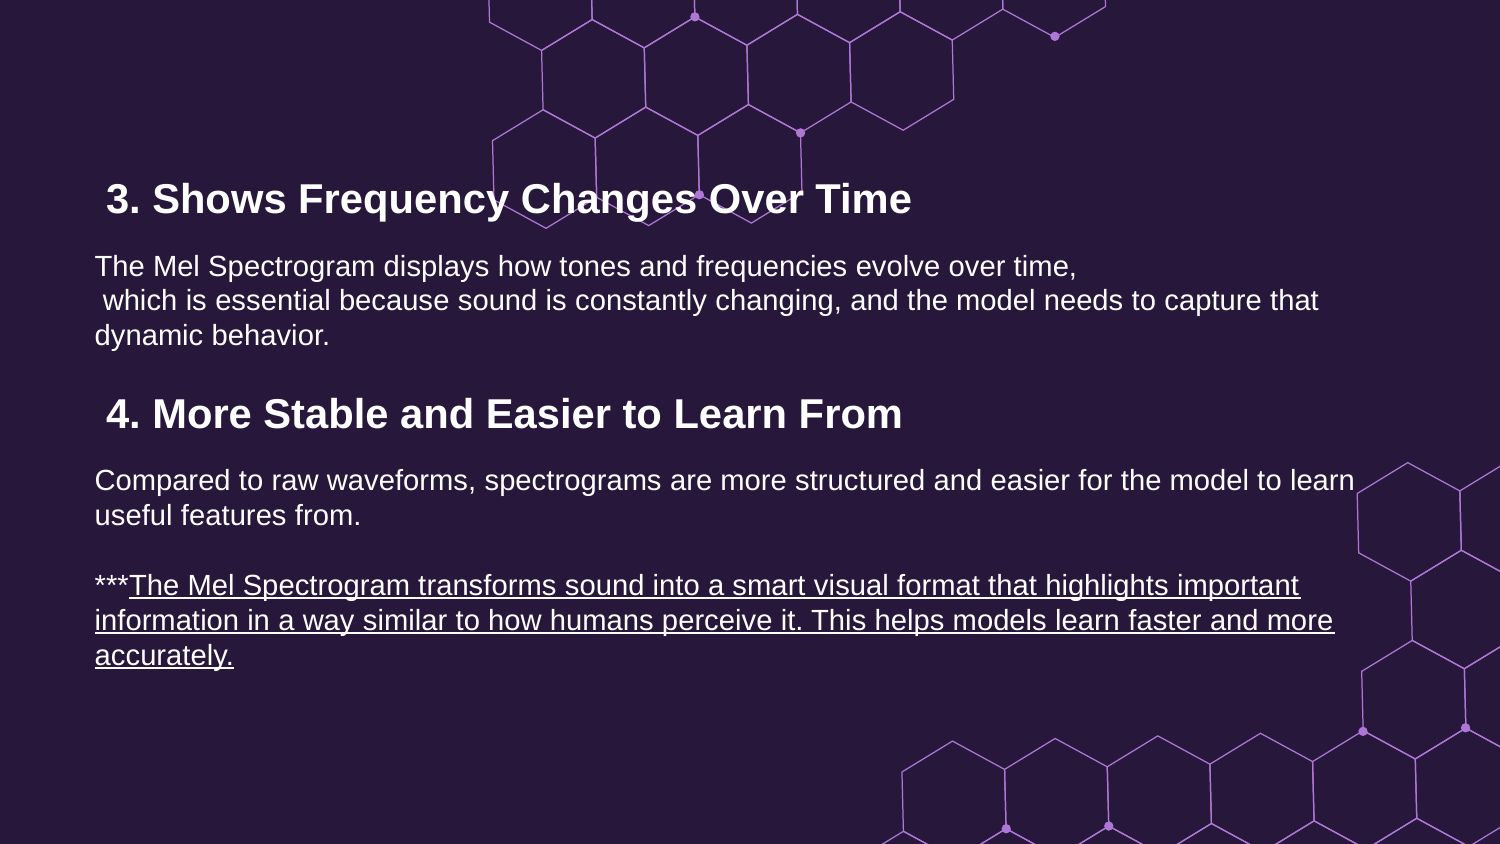

3. Shows Frequency Changes Over Time
The Mel Spectrogram displays how tones and frequencies evolve over time,
 which is essential because sound is constantly changing, and the model needs to capture that dynamic behavior.

 4. More Stable and Easier to Learn From
Compared to raw waveforms, spectrograms are more structured and easier for the model to learn useful features from.

***The Mel Spectrogram transforms sound into a smart visual format that highlights important information in a way similar to how humans perceive it. This helps models learn faster and more accurately.